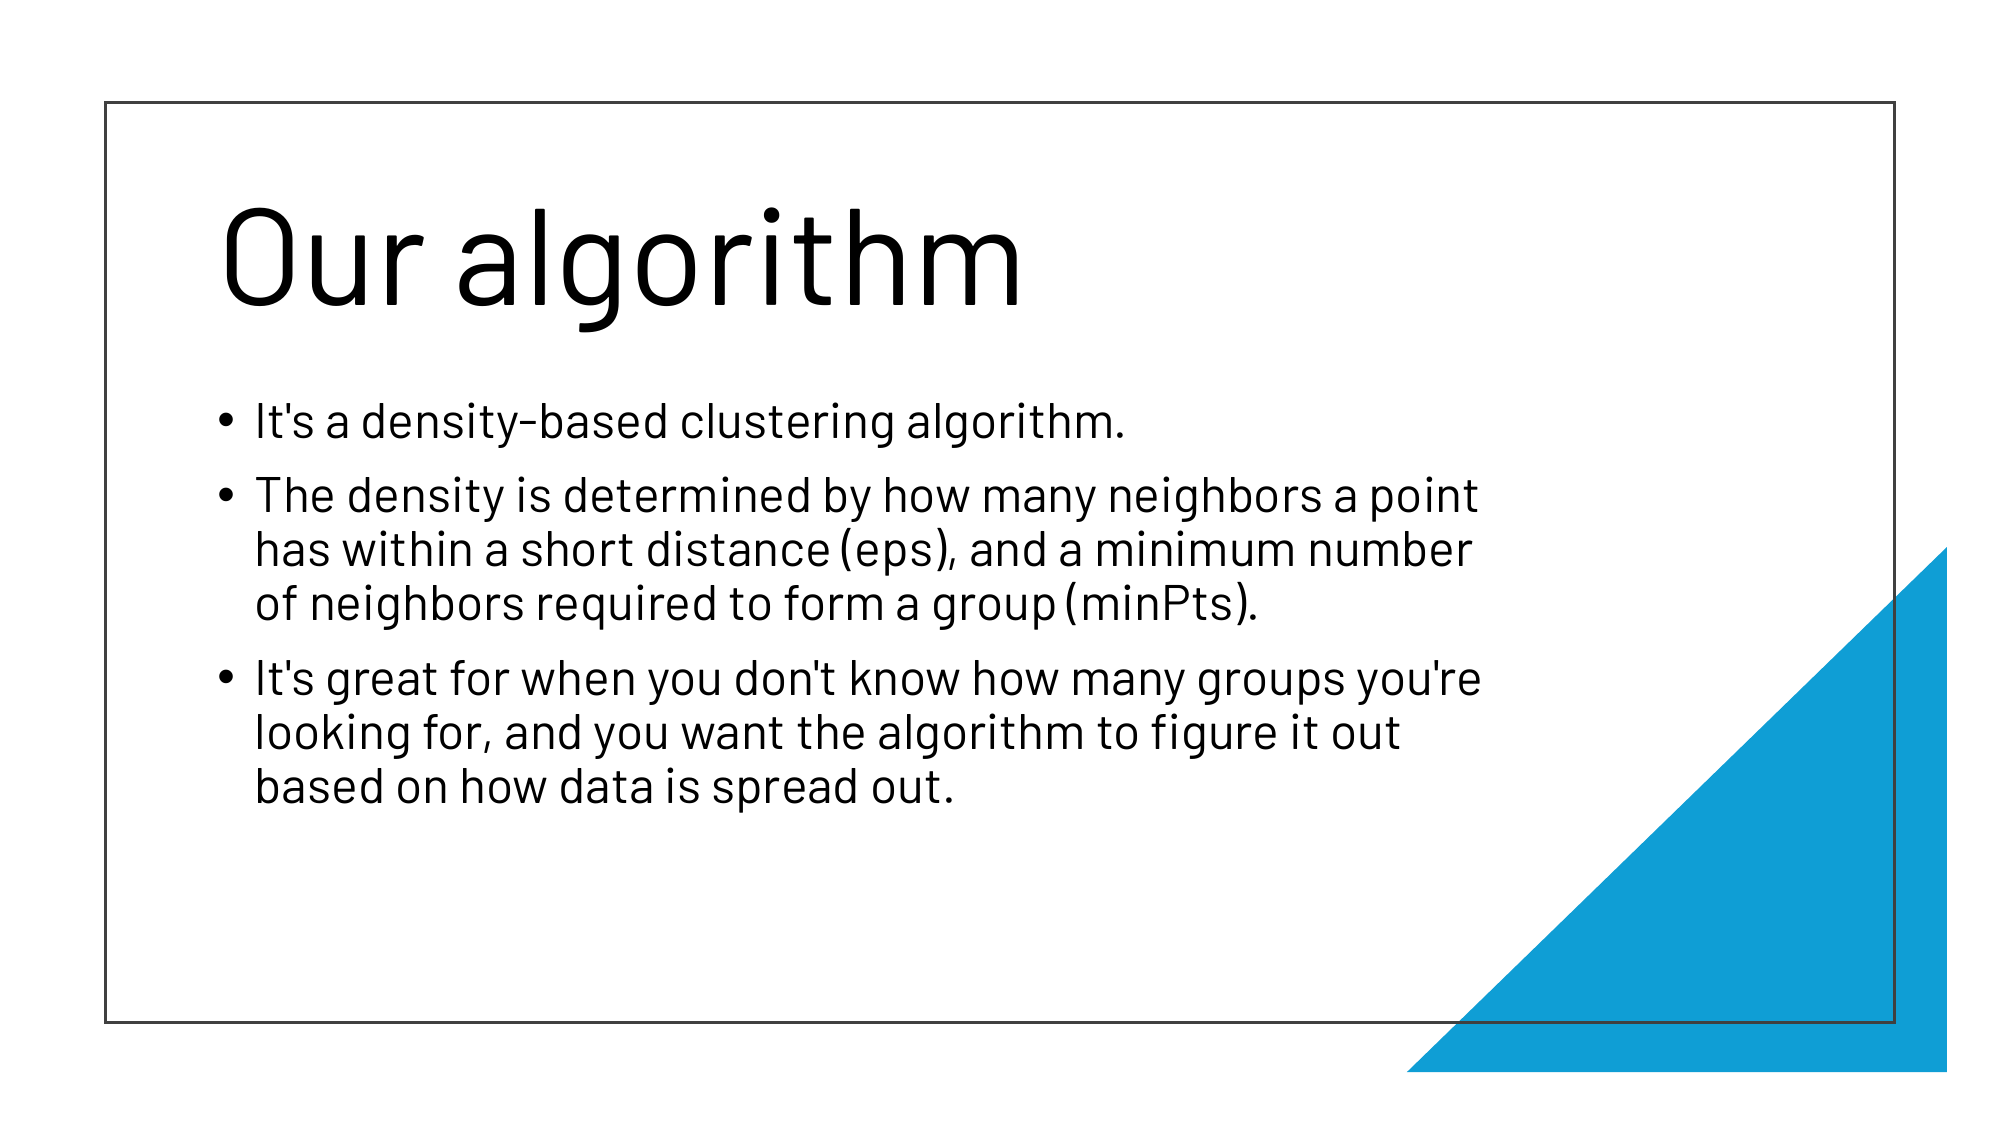

# Our algorithm
It's a density-based clustering algorithm.
The density is determined by how many neighbors a point has within a short distance (eps), and a minimum number of neighbors required to form a group (minPts).
It's great for when you don't know how many groups you're looking for, and you want the algorithm to figure it out based on how data is spread out.